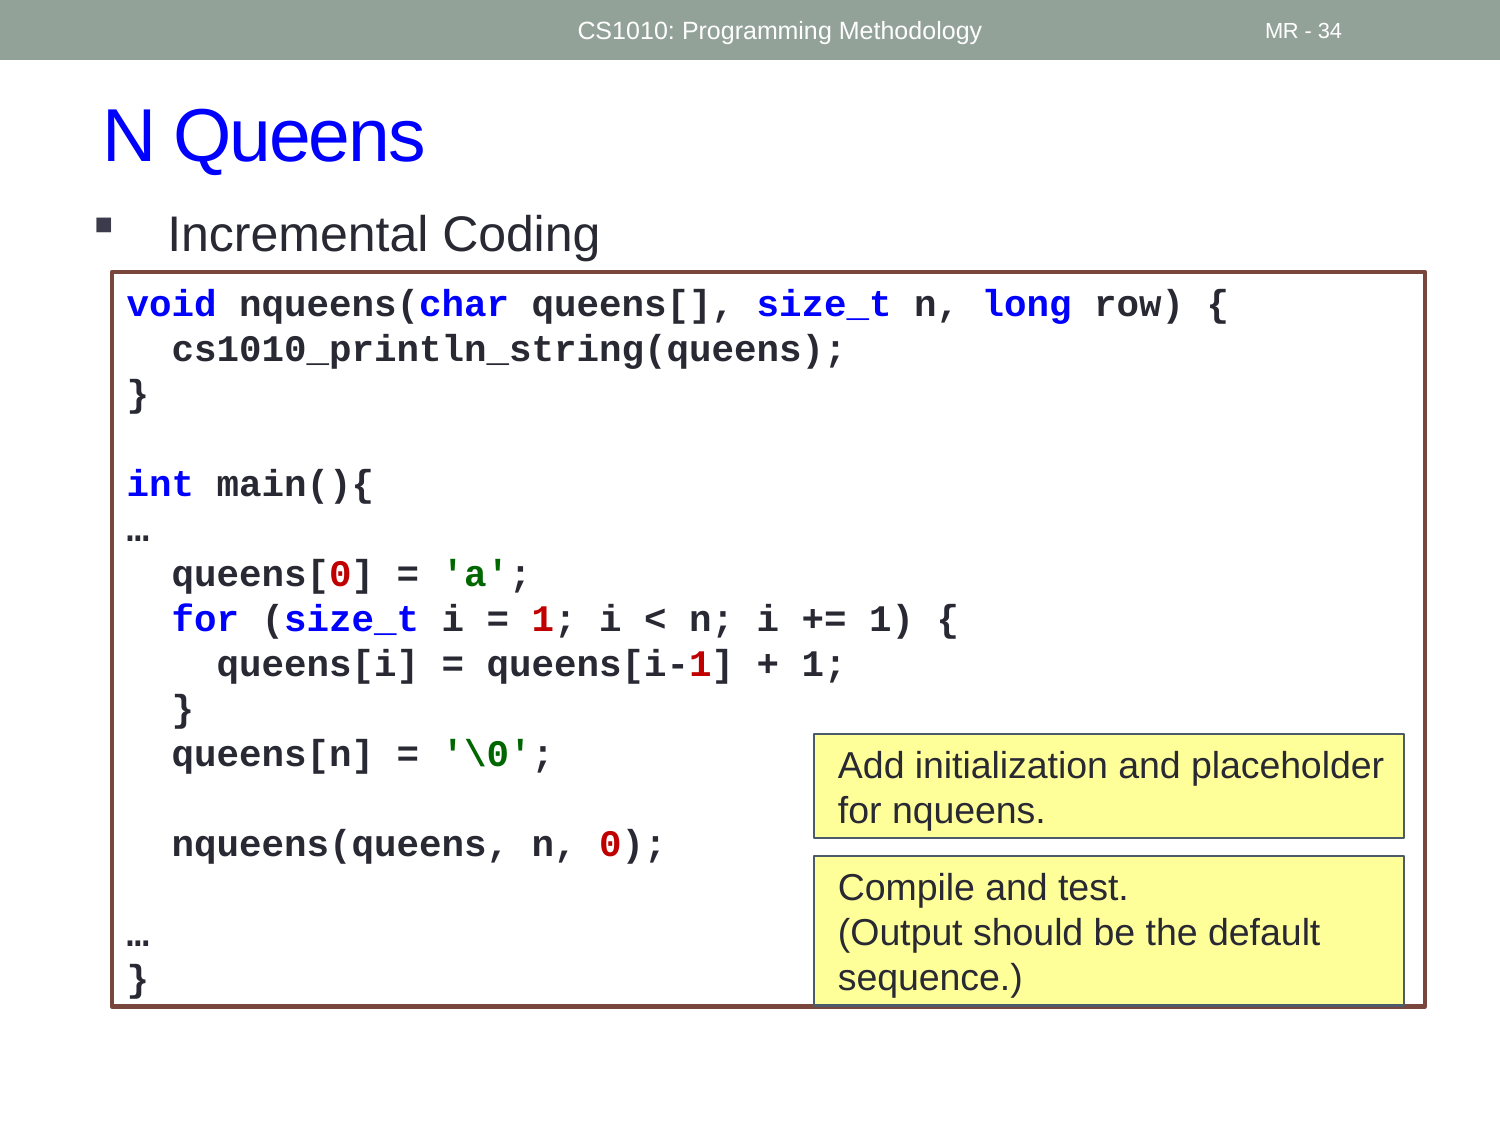

CS1010: Programming Methodology
MR - 34
# N Queens
Incremental Coding

void nqueens(char queens[], size_t n, long row) {
  cs1010_println_string(queens);
}

int main(){
…
  queens[0] = 'a';
  for (size_t i = 1; i < n; i += 1) {
    queens[i] = queens[i-1] + 1;
  }
  queens[n] = '\0';

  nqueens(queens, n, 0);

…
}
Add initialization and placeholder for nqueens.
Compile and test.
(Output should be the default sequence.)